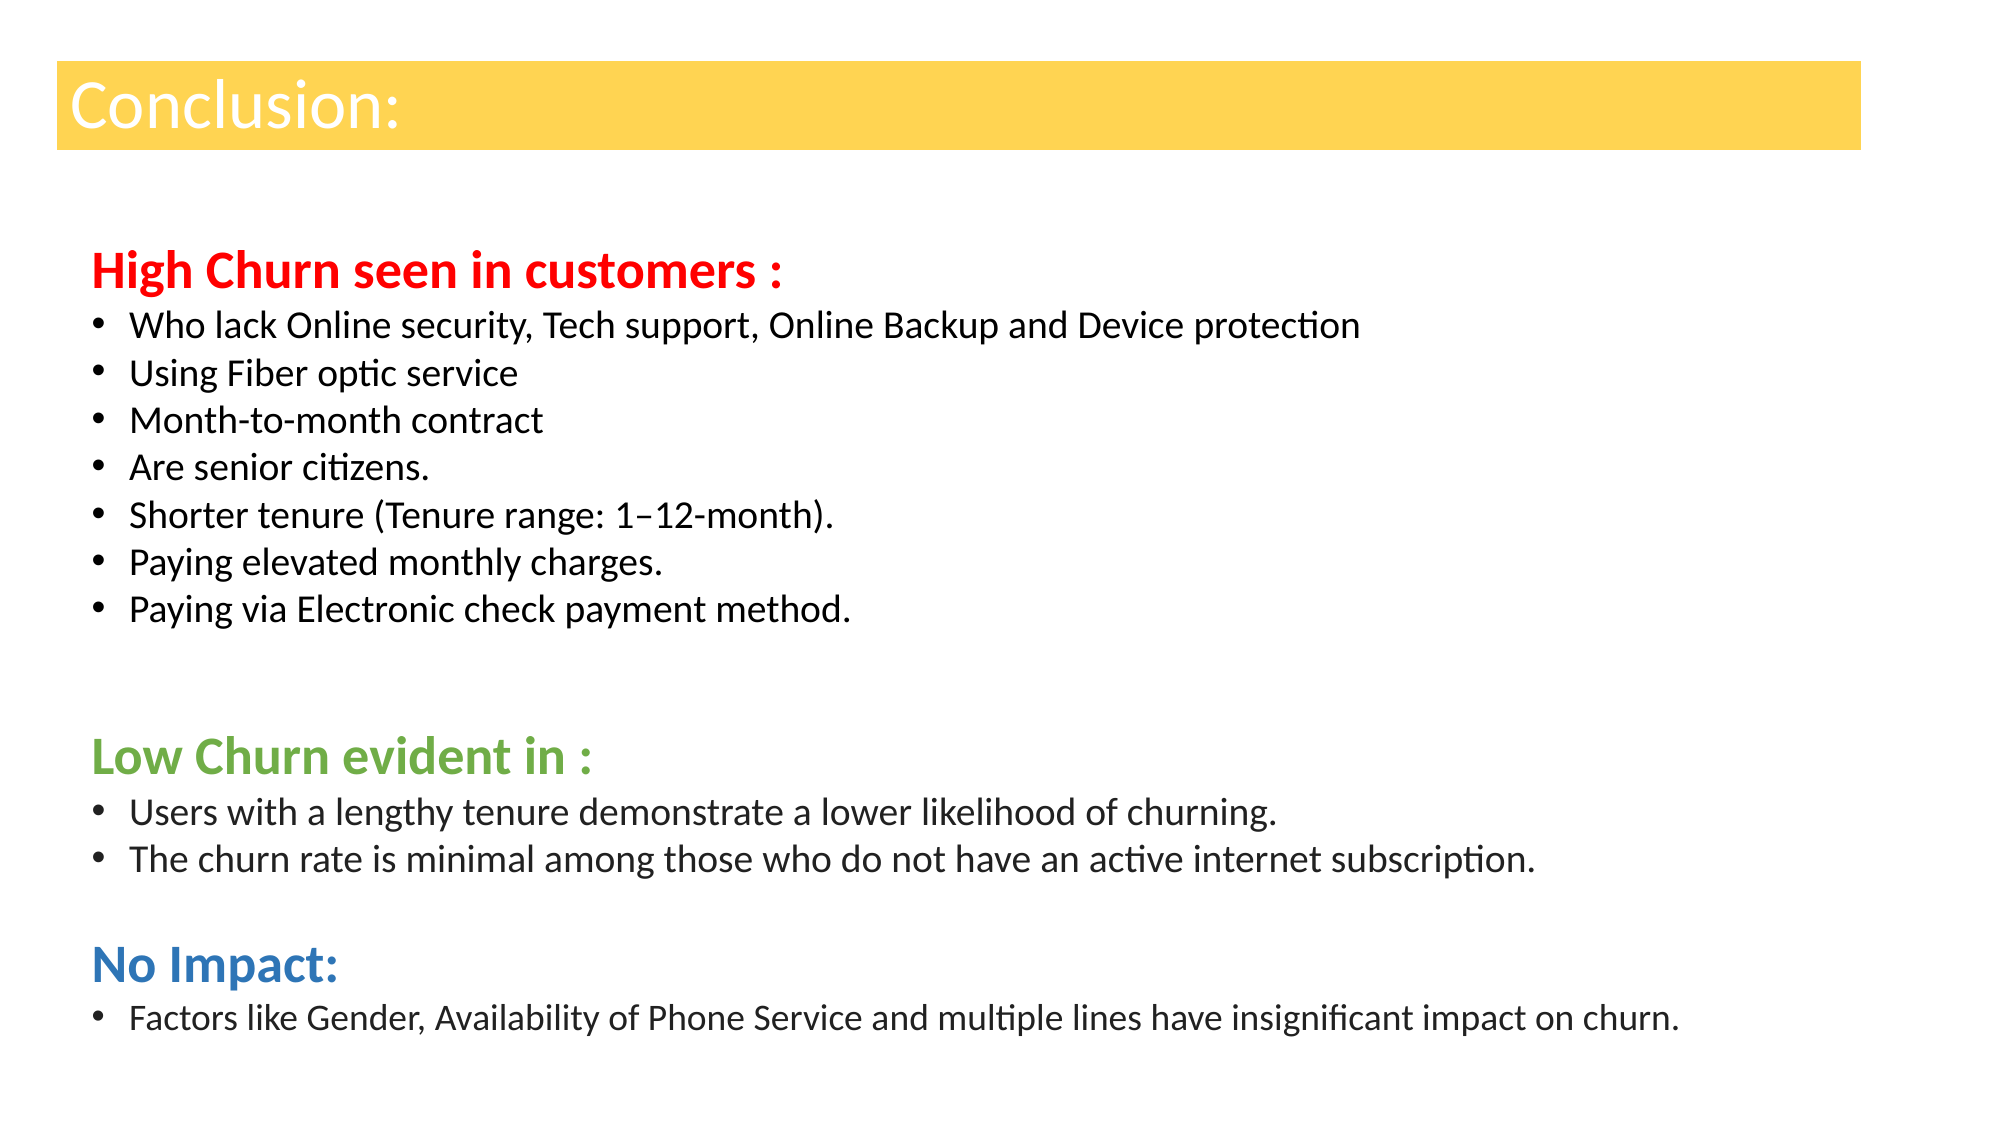

# Conclusion:
High Churn seen in customers :
Who lack Online security, Tech support, Online Backup and Device protection
Using Fiber optic service
Month-to-month contract
Are senior citizens.
Shorter tenure (Tenure range: 1–12-month).
Paying elevated monthly charges.
Paying via Electronic check payment method.

Low Churn evident in :
Users with a lengthy tenure demonstrate a lower likelihood of churning.
The churn rate is minimal among those who do not have an active internet subscription.

No Impact:
Factors like Gender, Availability of Phone Service and multiple lines have insignificant impact on churn.